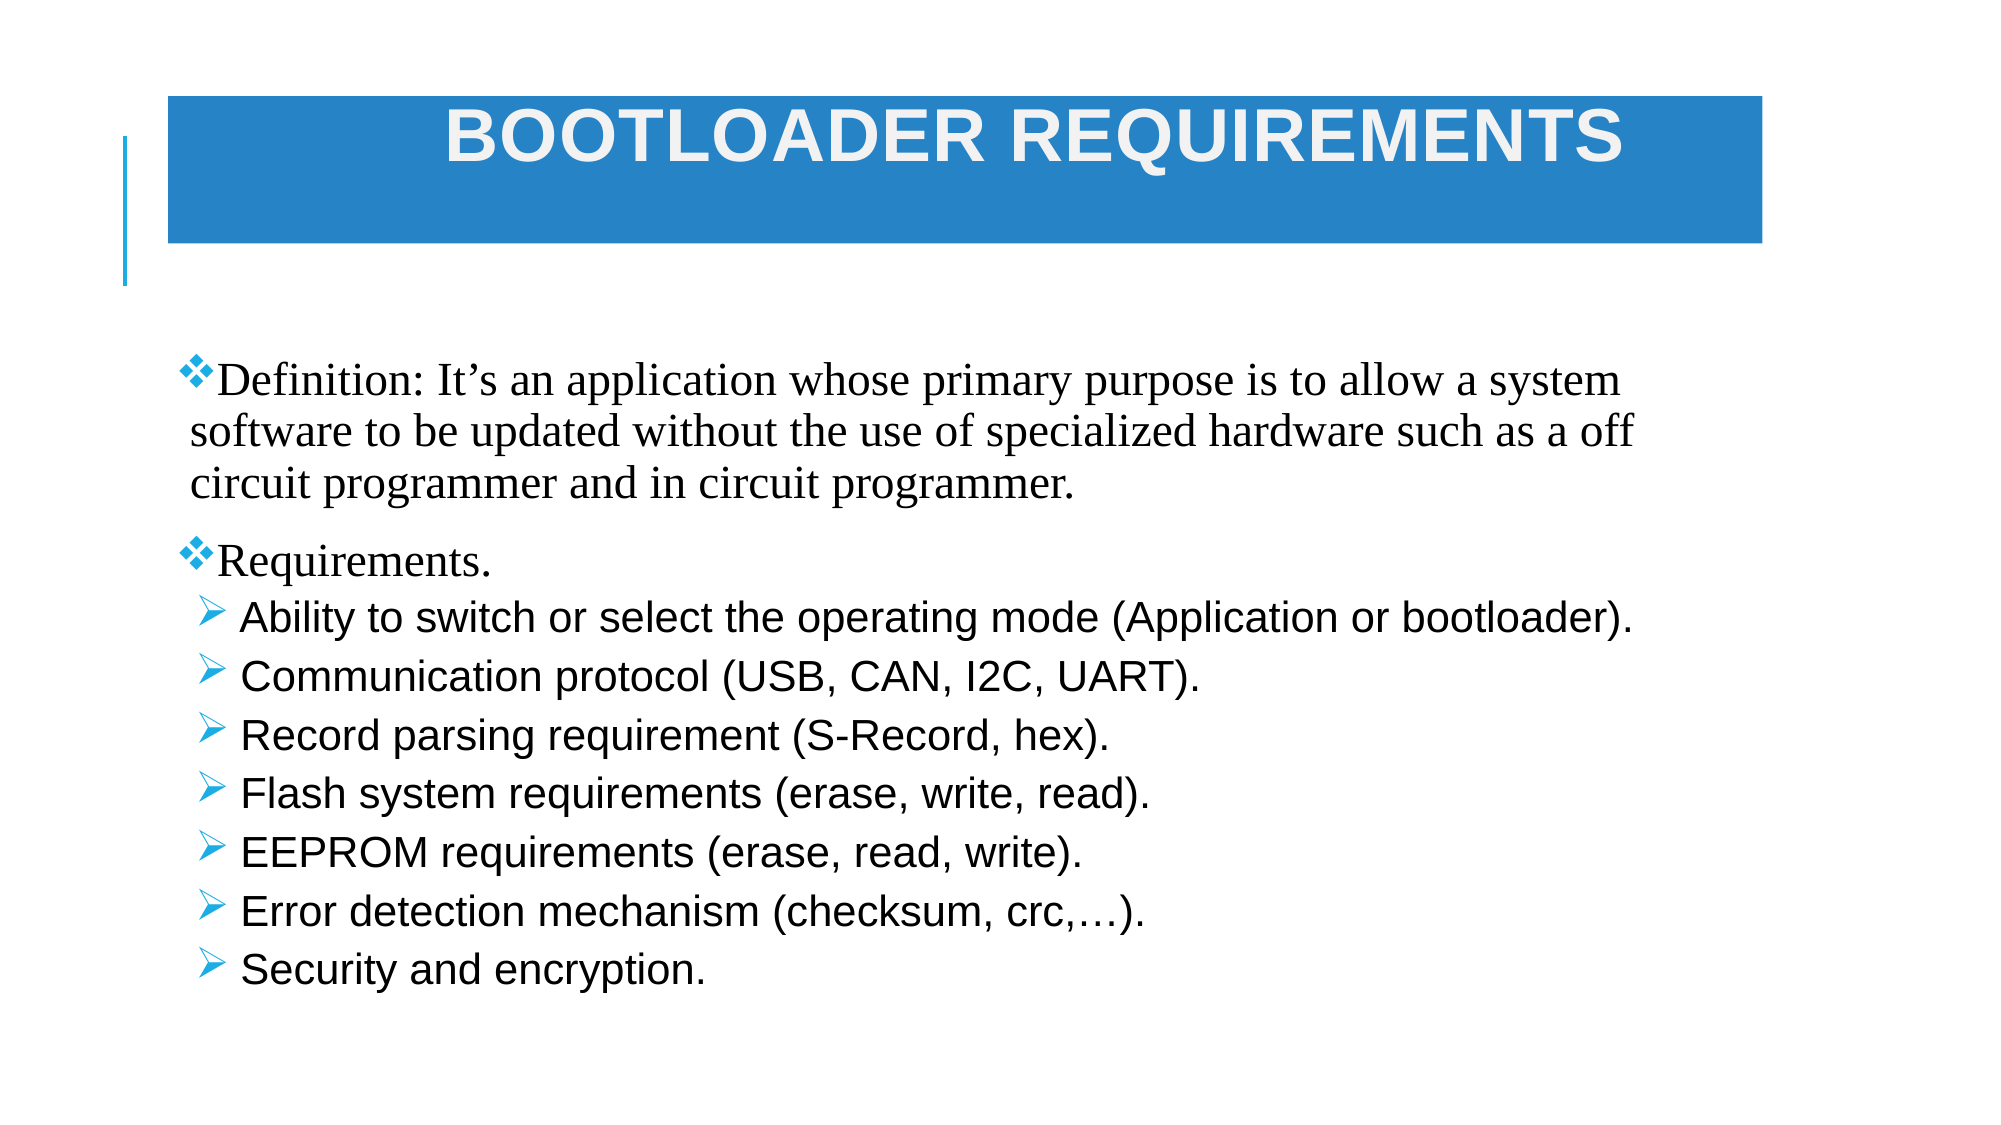

# Bootloader Requirements
Definition: It’s an application whose primary purpose is to allow a system software to be updated without the use of specialized hardware such as a off circuit programmer and in circuit programmer.
Requirements.
 Ability to switch or select the operating mode (Application or bootloader).
 Communication protocol (USB, CAN, I2C, UART).
 Record parsing requirement (S-Record, hex).
 Flash system requirements (erase, write, read).
 EEPROM requirements (erase, read, write).
 Error detection mechanism (checksum, crc,…).
 Security and encryption.